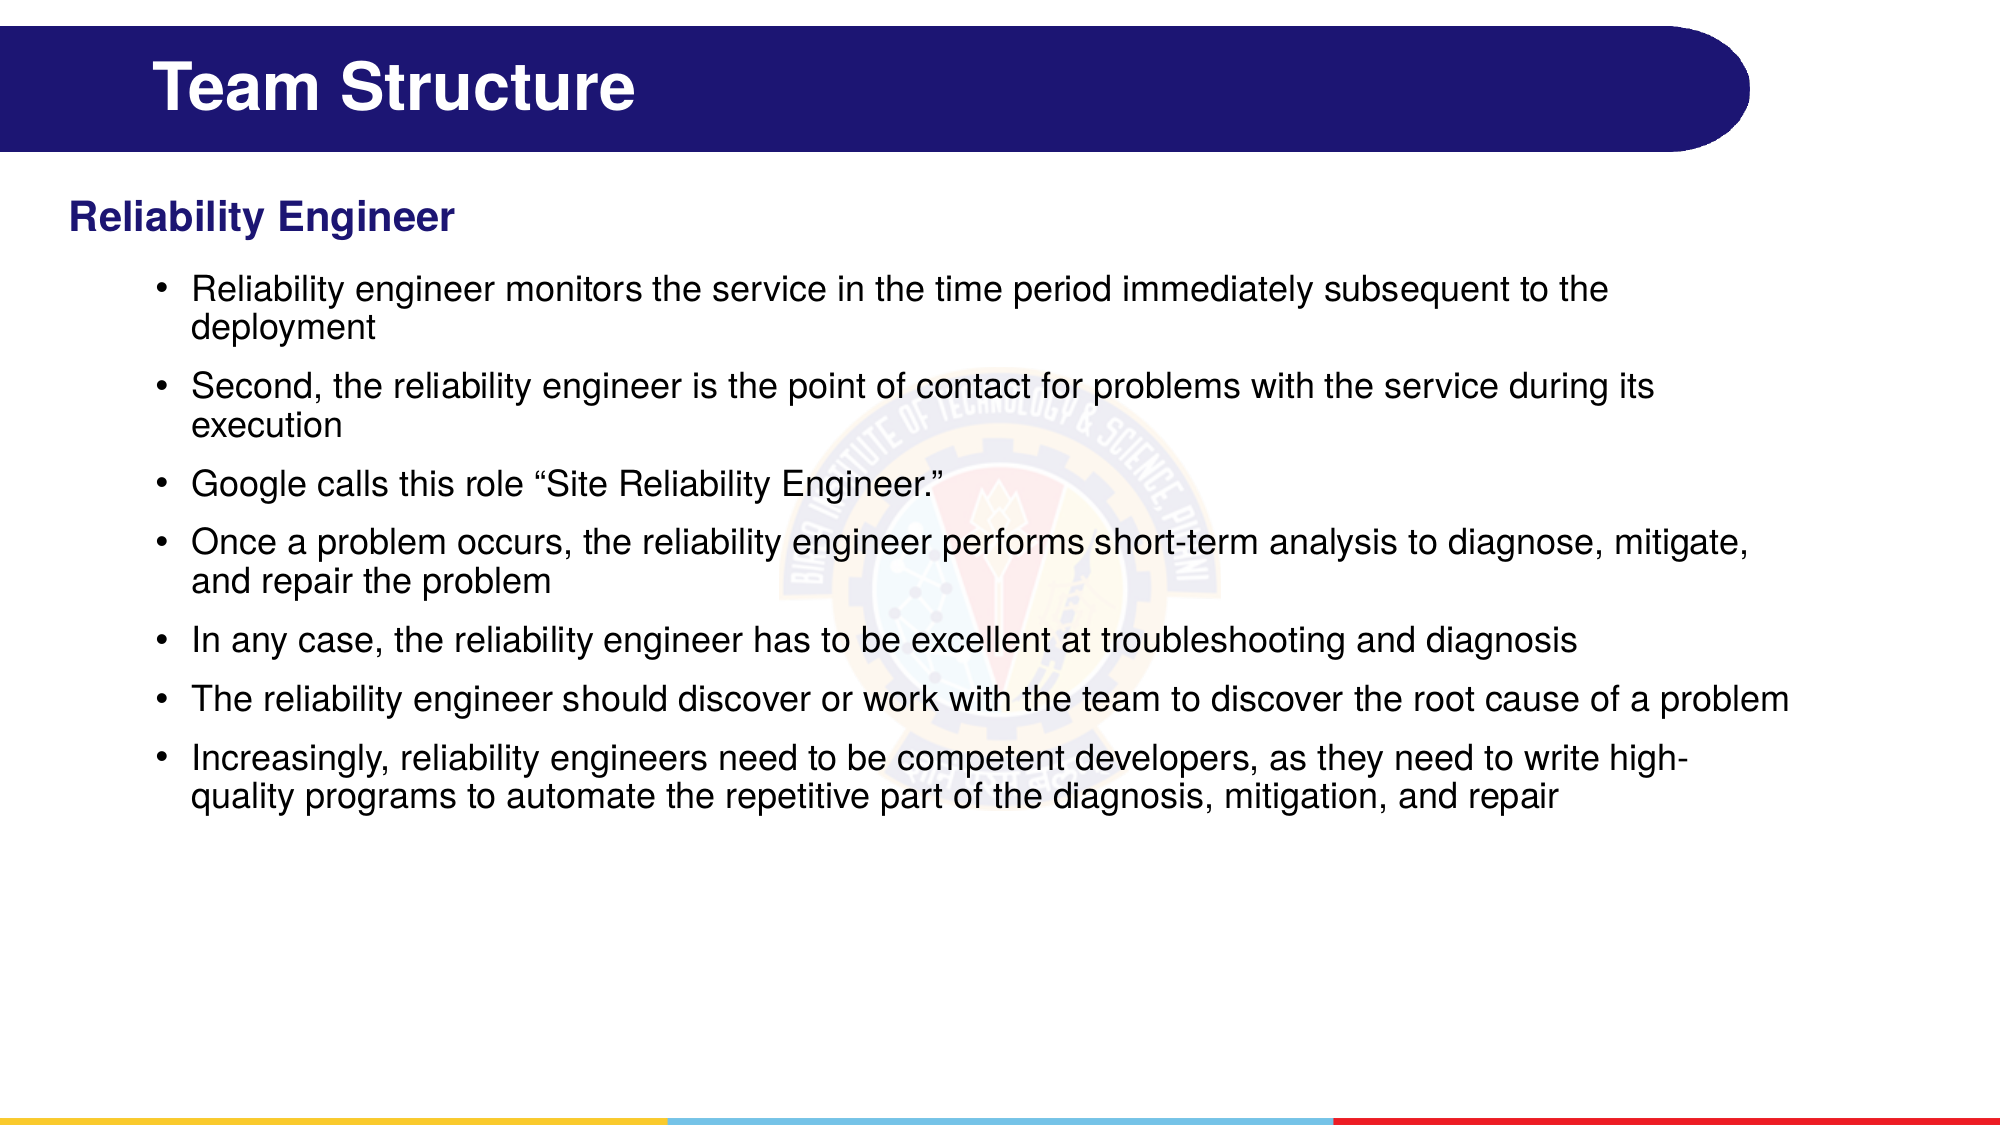

# Team Structure
Reliability Engineer
Reliability engineer monitors the service in the time period immediately subsequent to the deployment
Second, the reliability engineer is the point of contact for problems with the service during its execution
Google calls this role “Site Reliability Engineer.”
Once a problem occurs, the reliability engineer performs short-term analysis to diagnose, mitigate, and repair the problem
In any case, the reliability engineer has to be excellent at troubleshooting and diagnosis
The reliability engineer should discover or work with the team to discover the root cause of a problem
Increasingly, reliability engineers need to be competent developers, as they need to write high-quality programs to automate the repetitive part of the diagnosis, mitigation, and repair